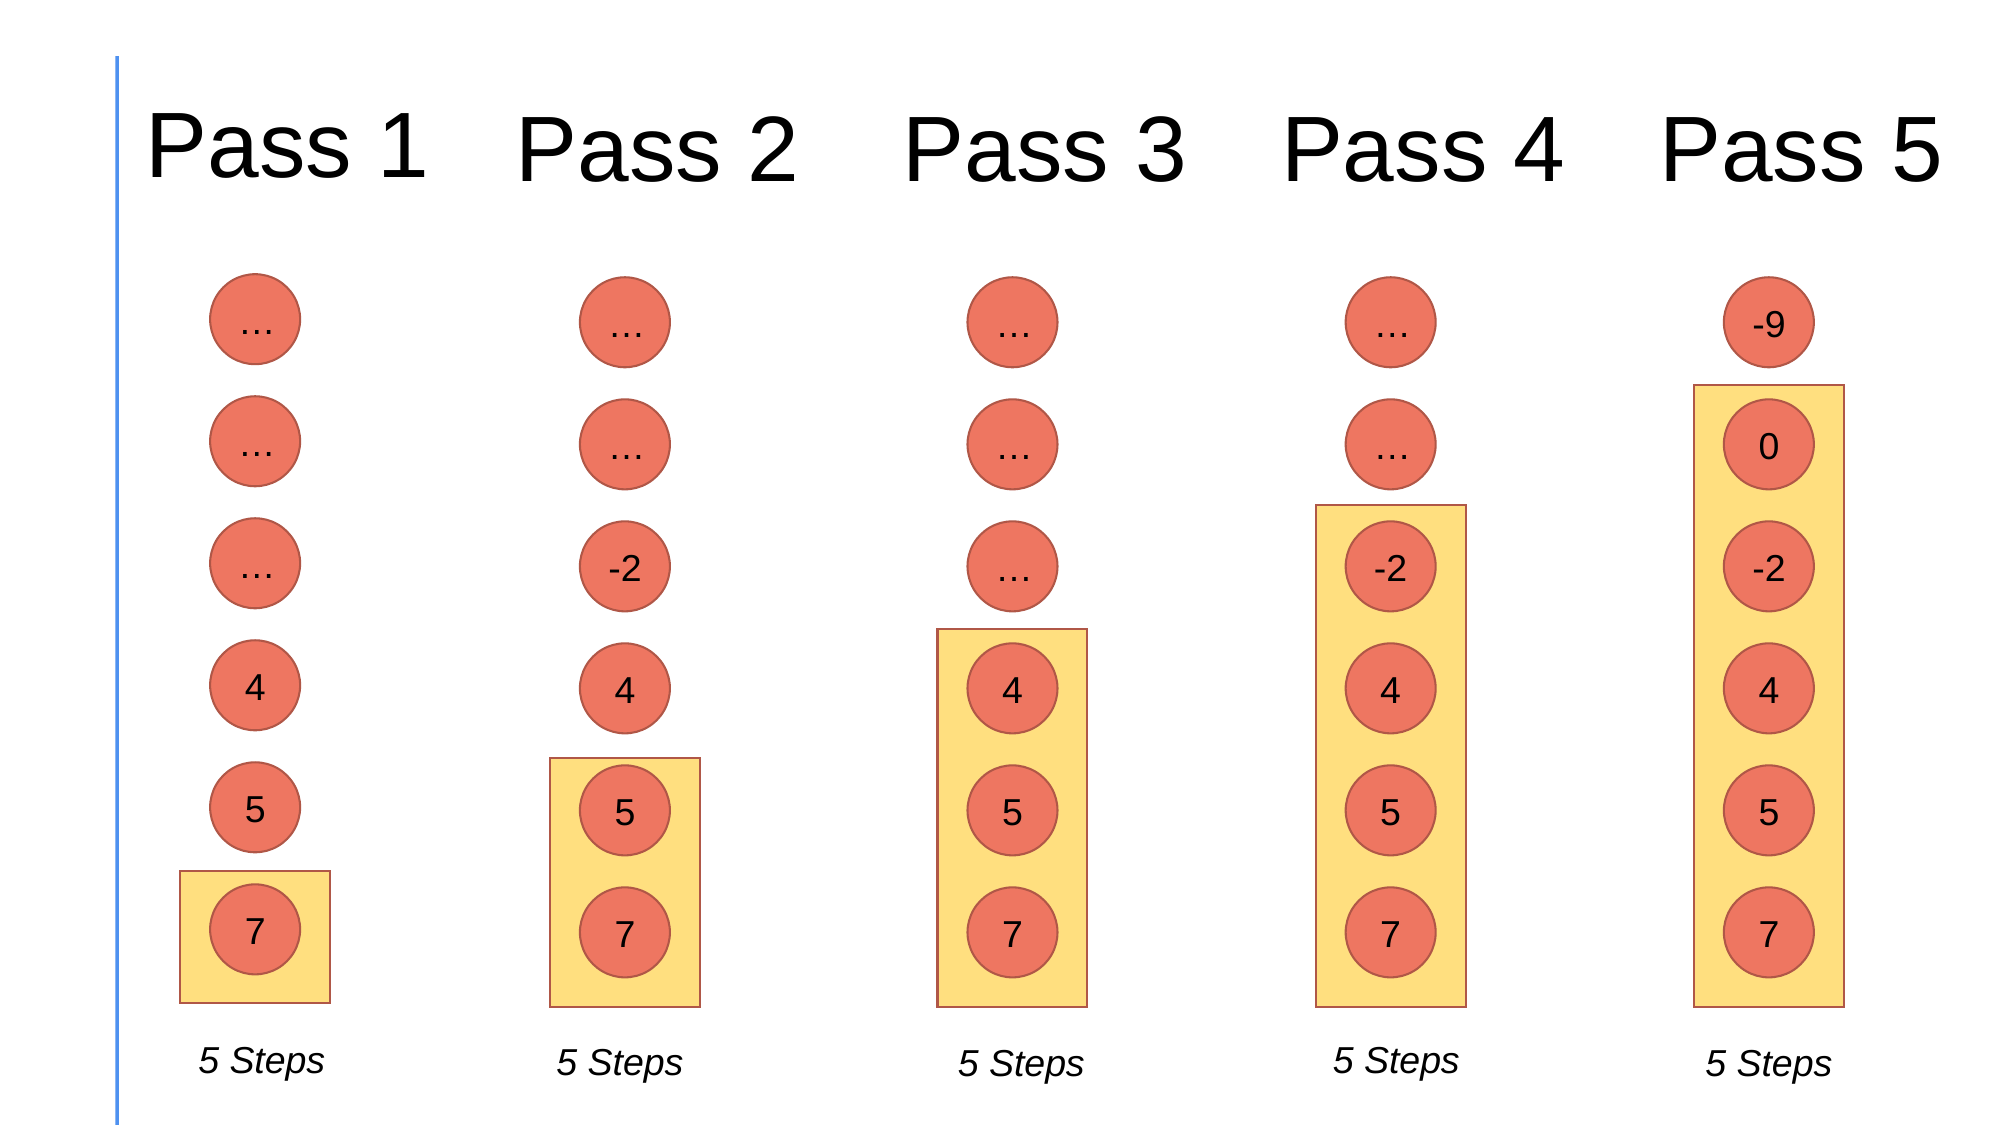

Pass 1
…
…
…
4
5
7

Pass 2
…
…
-2
4
5
7

Pass 3
…
…
…
4
5
7

Pass 4
…
…
-2
4
5
7

Pass 5
-9
0
-2
4
5
7

5 Steps
5 Steps
5 Steps
5 Steps
5 Steps